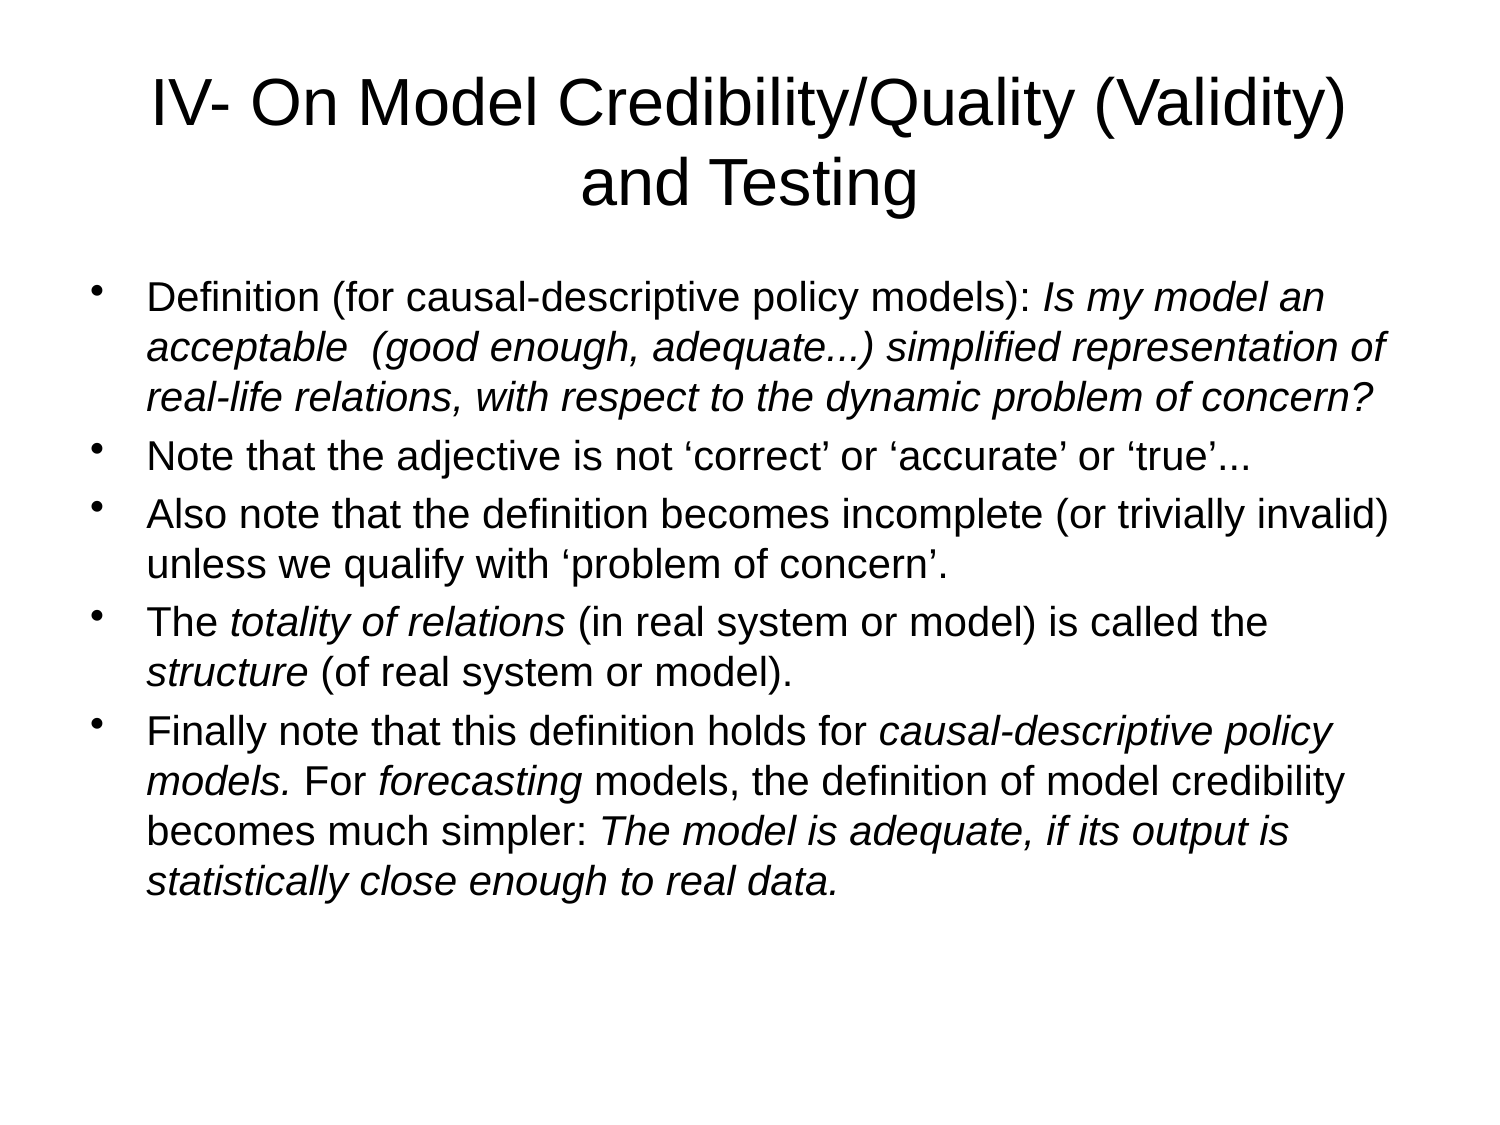

# IV- On Model Credibility/Quality (Validity) and Testing
Definition (for causal-descriptive policy models): Is my model an acceptable  (good enough, adequate...) simplified representation of real-life relations, with respect to the dynamic problem of concern?
Note that the adjective is not ‘correct’ or ‘accurate’ or ‘true’...
Also note that the definition becomes incomplete (or trivially invalid) unless we qualify with ‘problem of concern’.
The totality of relations (in real system or model) is called the structure (of real system or model).
Finally note that this definition holds for causal-descriptive policy models. For forecasting models, the definition of model credibility becomes much simpler: The model is adequate, if its output is statistically close enough to real data.